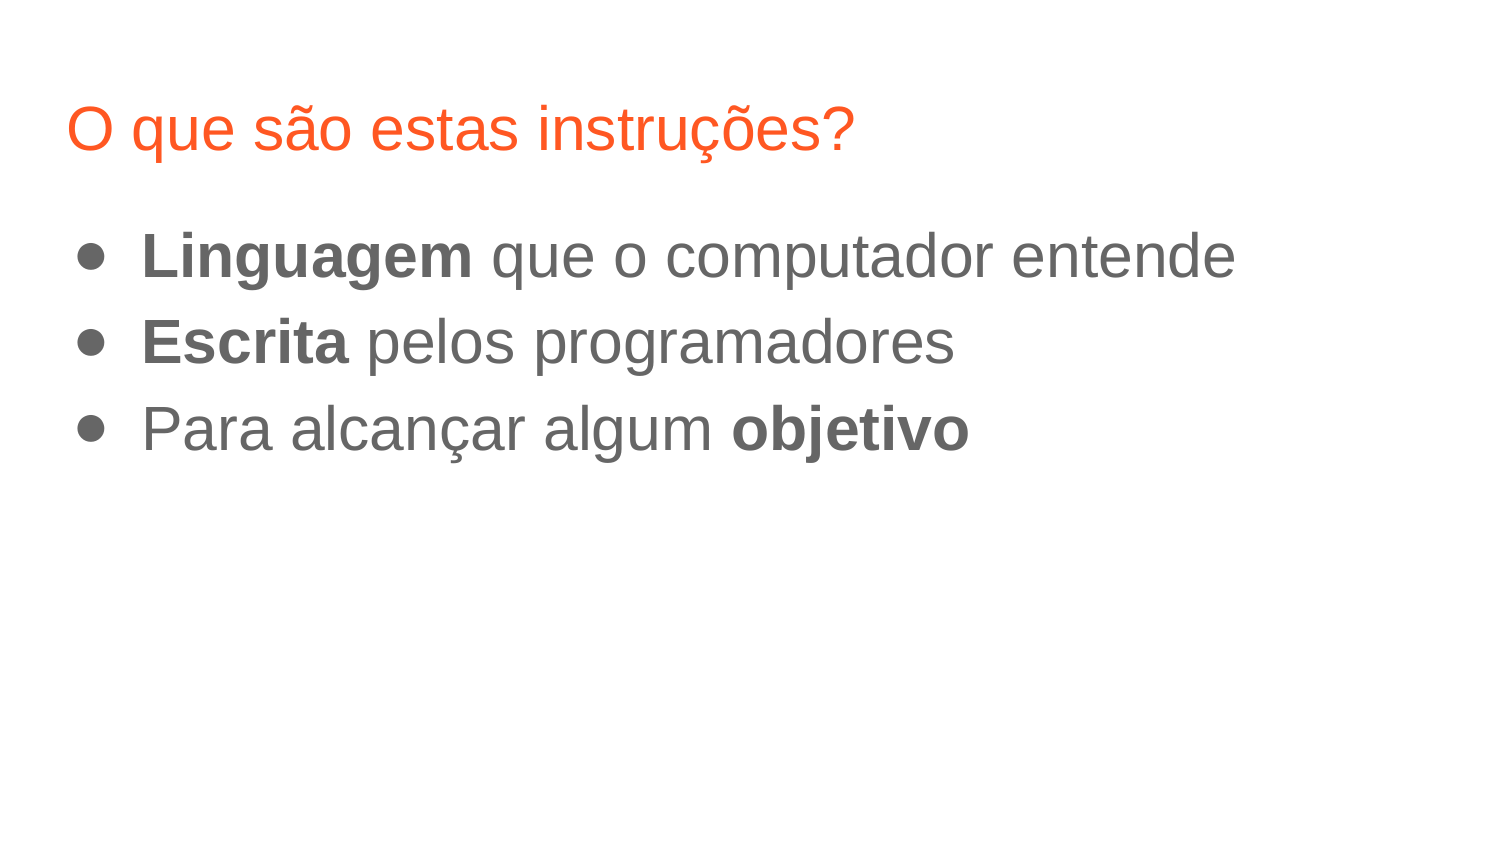

# O que são estas instruções?
Linguagem que o computador entende
Escrita pelos programadores
Para alcançar algum objetivo